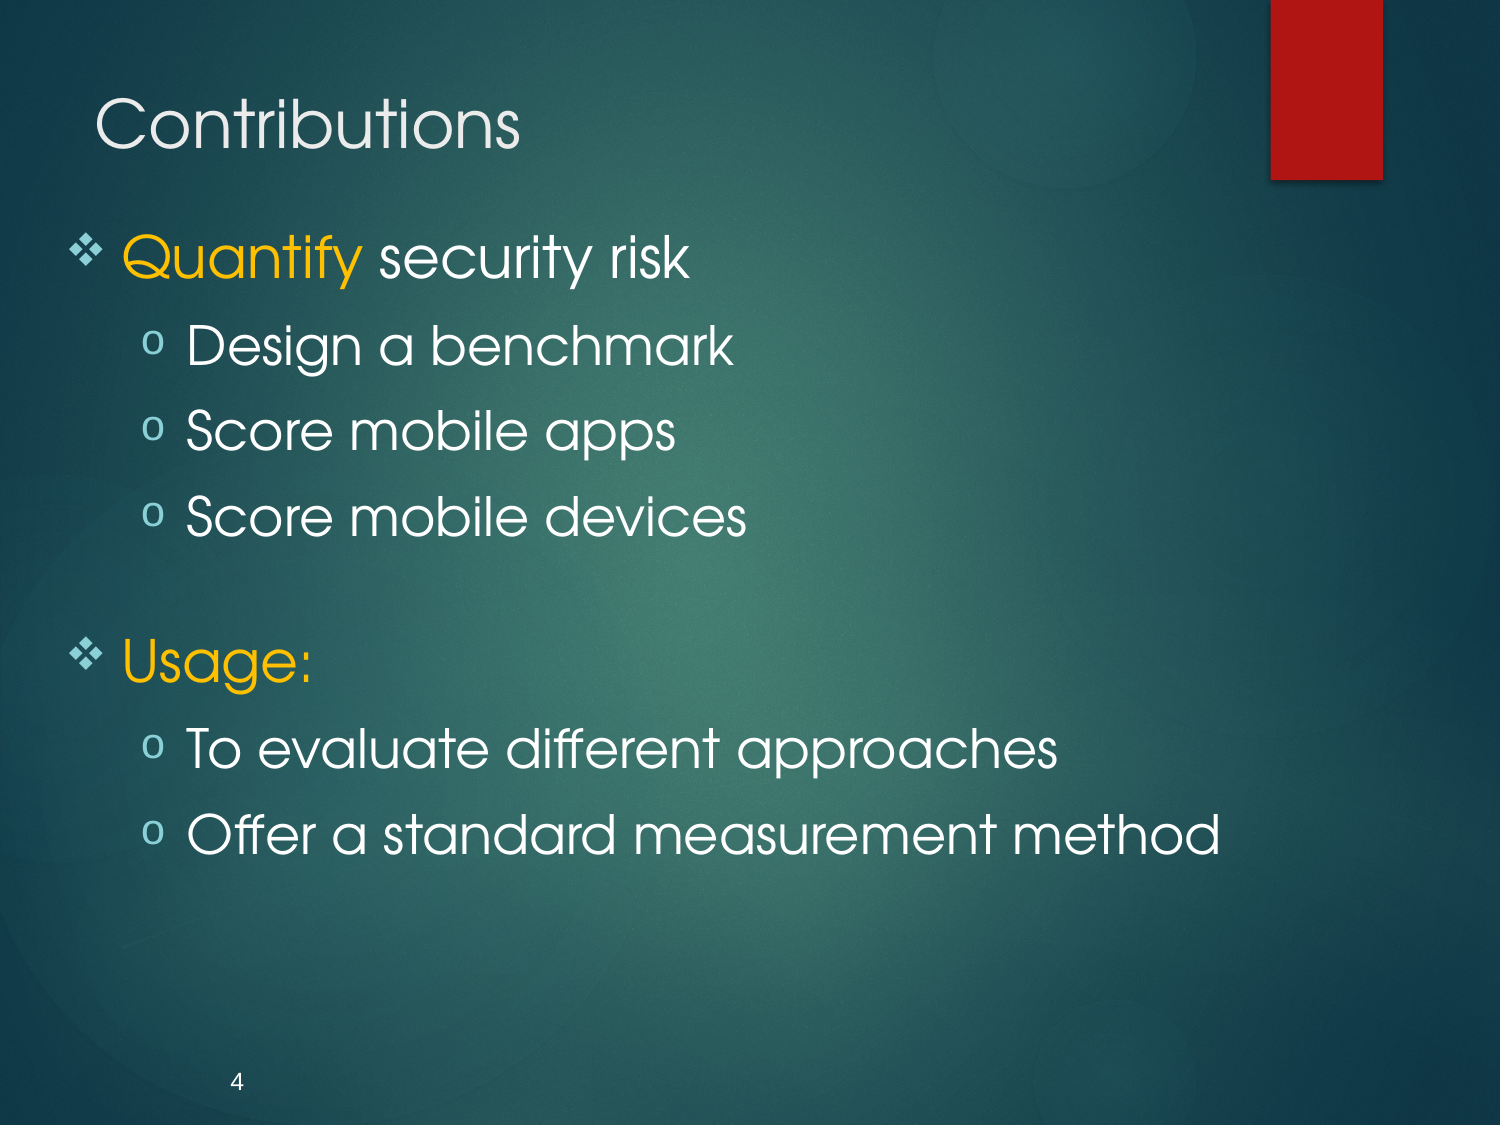

# Contributions
Quantify security risk
Design a benchmark
Score mobile apps
Score mobile devices

Usage:
To evaluate different approaches
Offer a standard measurement method

4